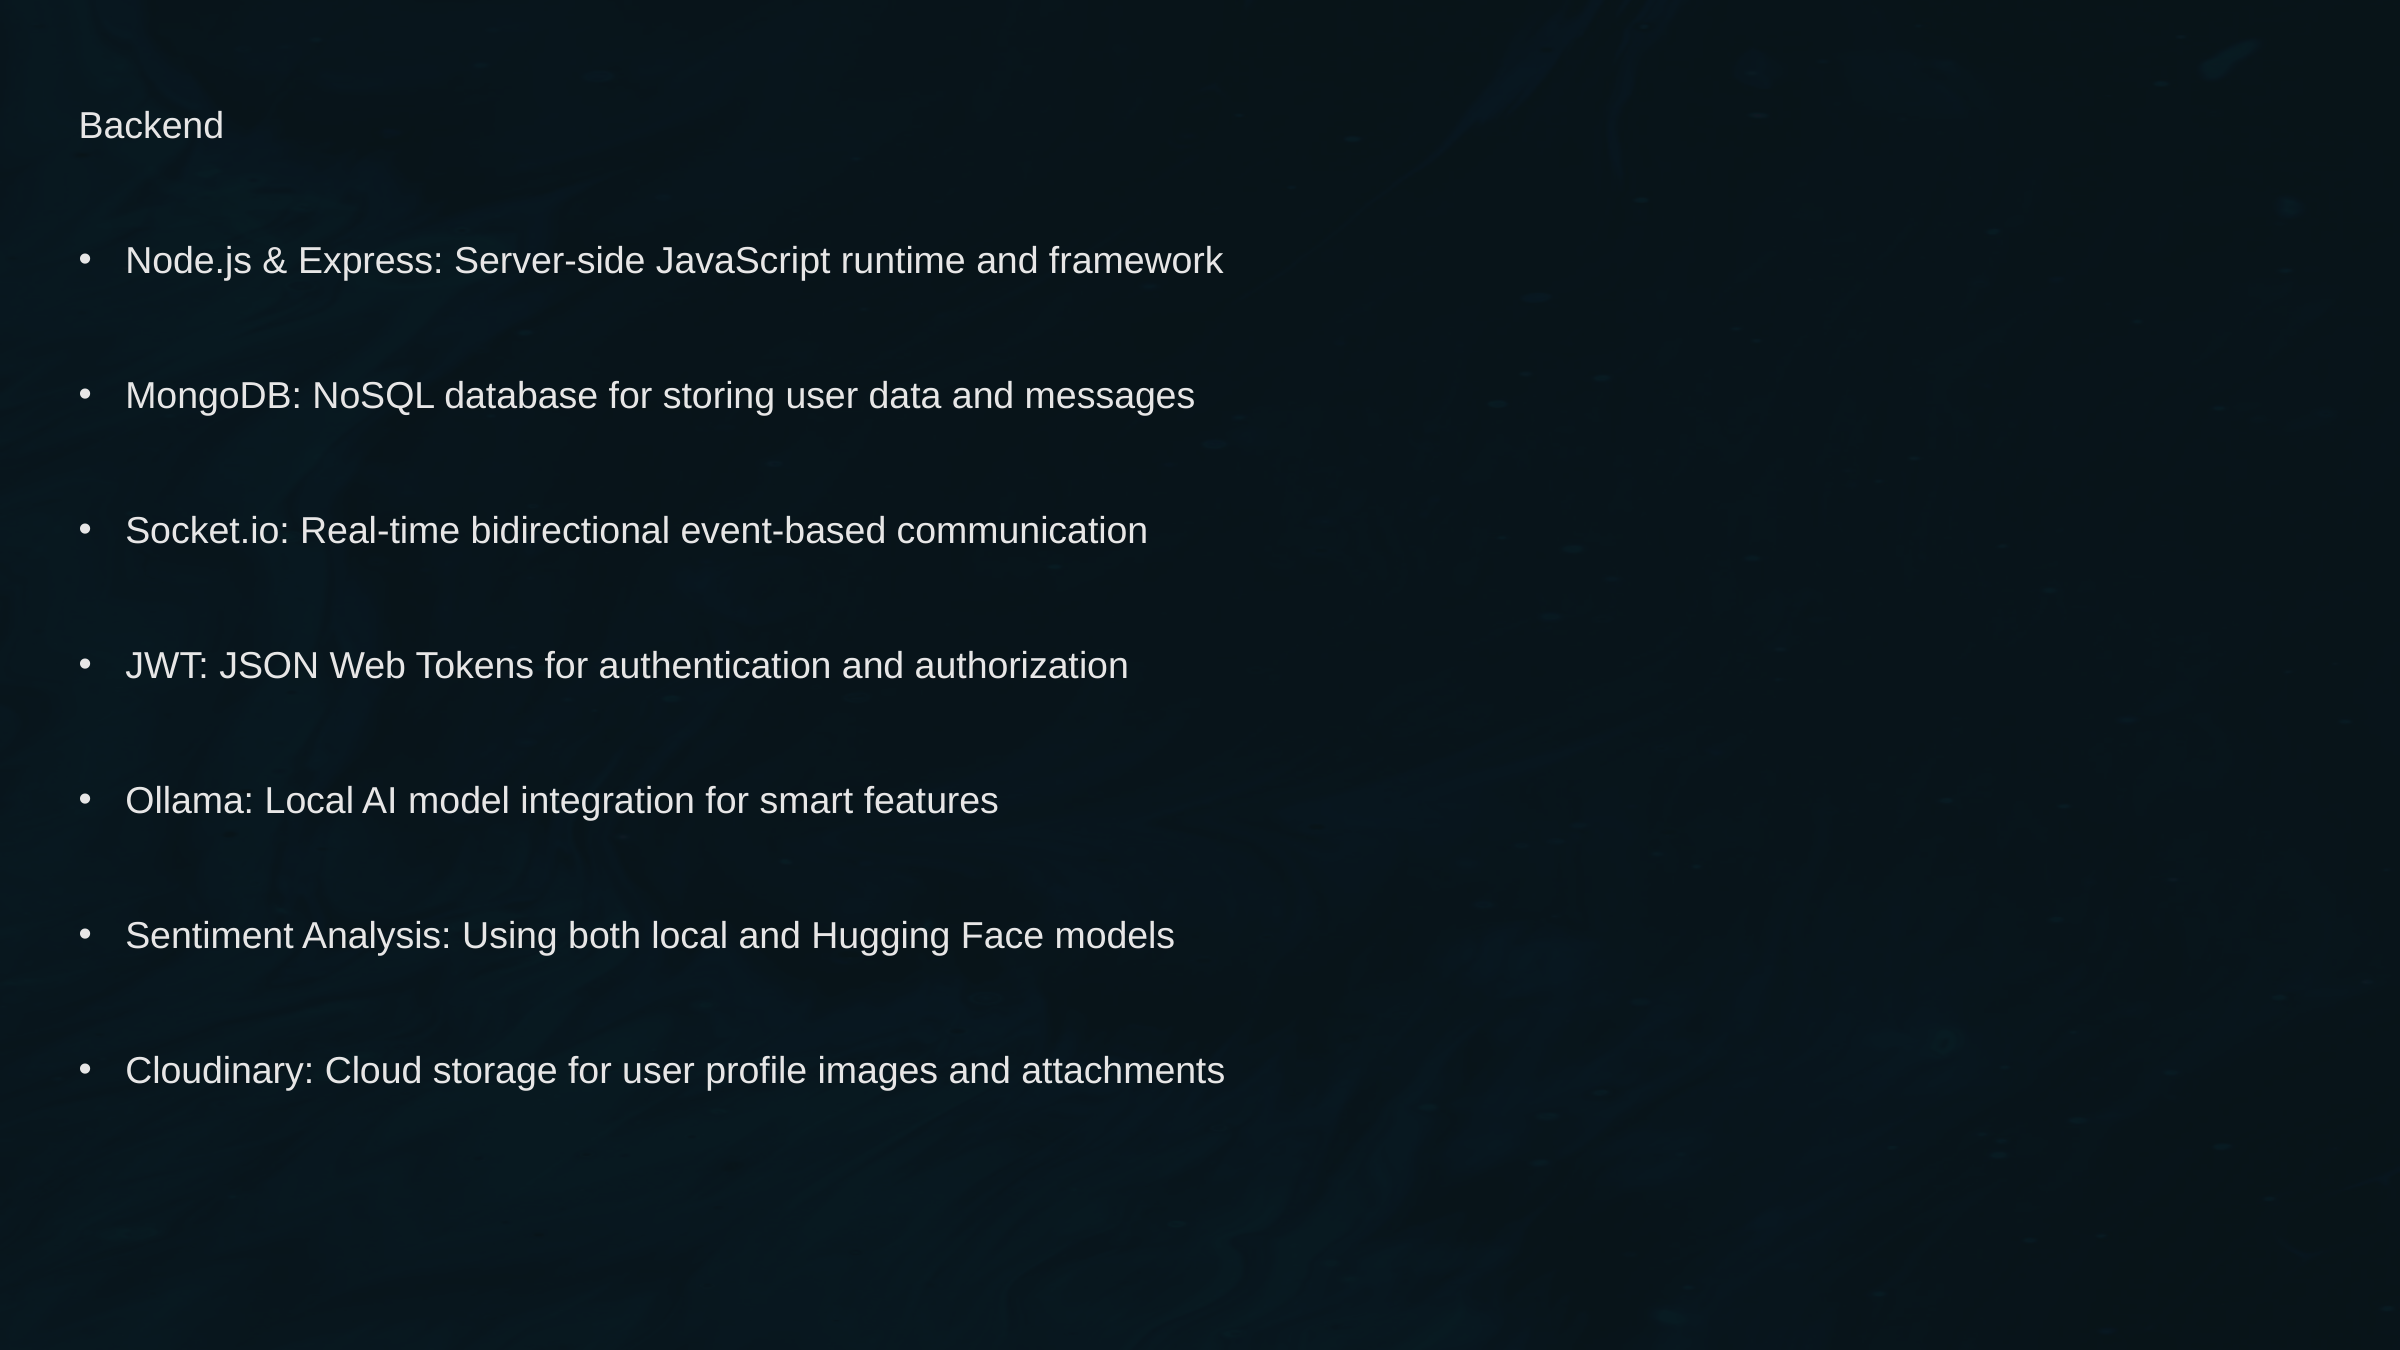

Backend
Node.js & Express: Server-side JavaScript runtime and framework
MongoDB: NoSQL database for storing user data and messages
Socket.io: Real-time bidirectional event-based communication
JWT: JSON Web Tokens for authentication and authorization
Ollama: Local AI model integration for smart features
Sentiment Analysis: Using both local and Hugging Face models
Cloudinary: Cloud storage for user profile images and attachments